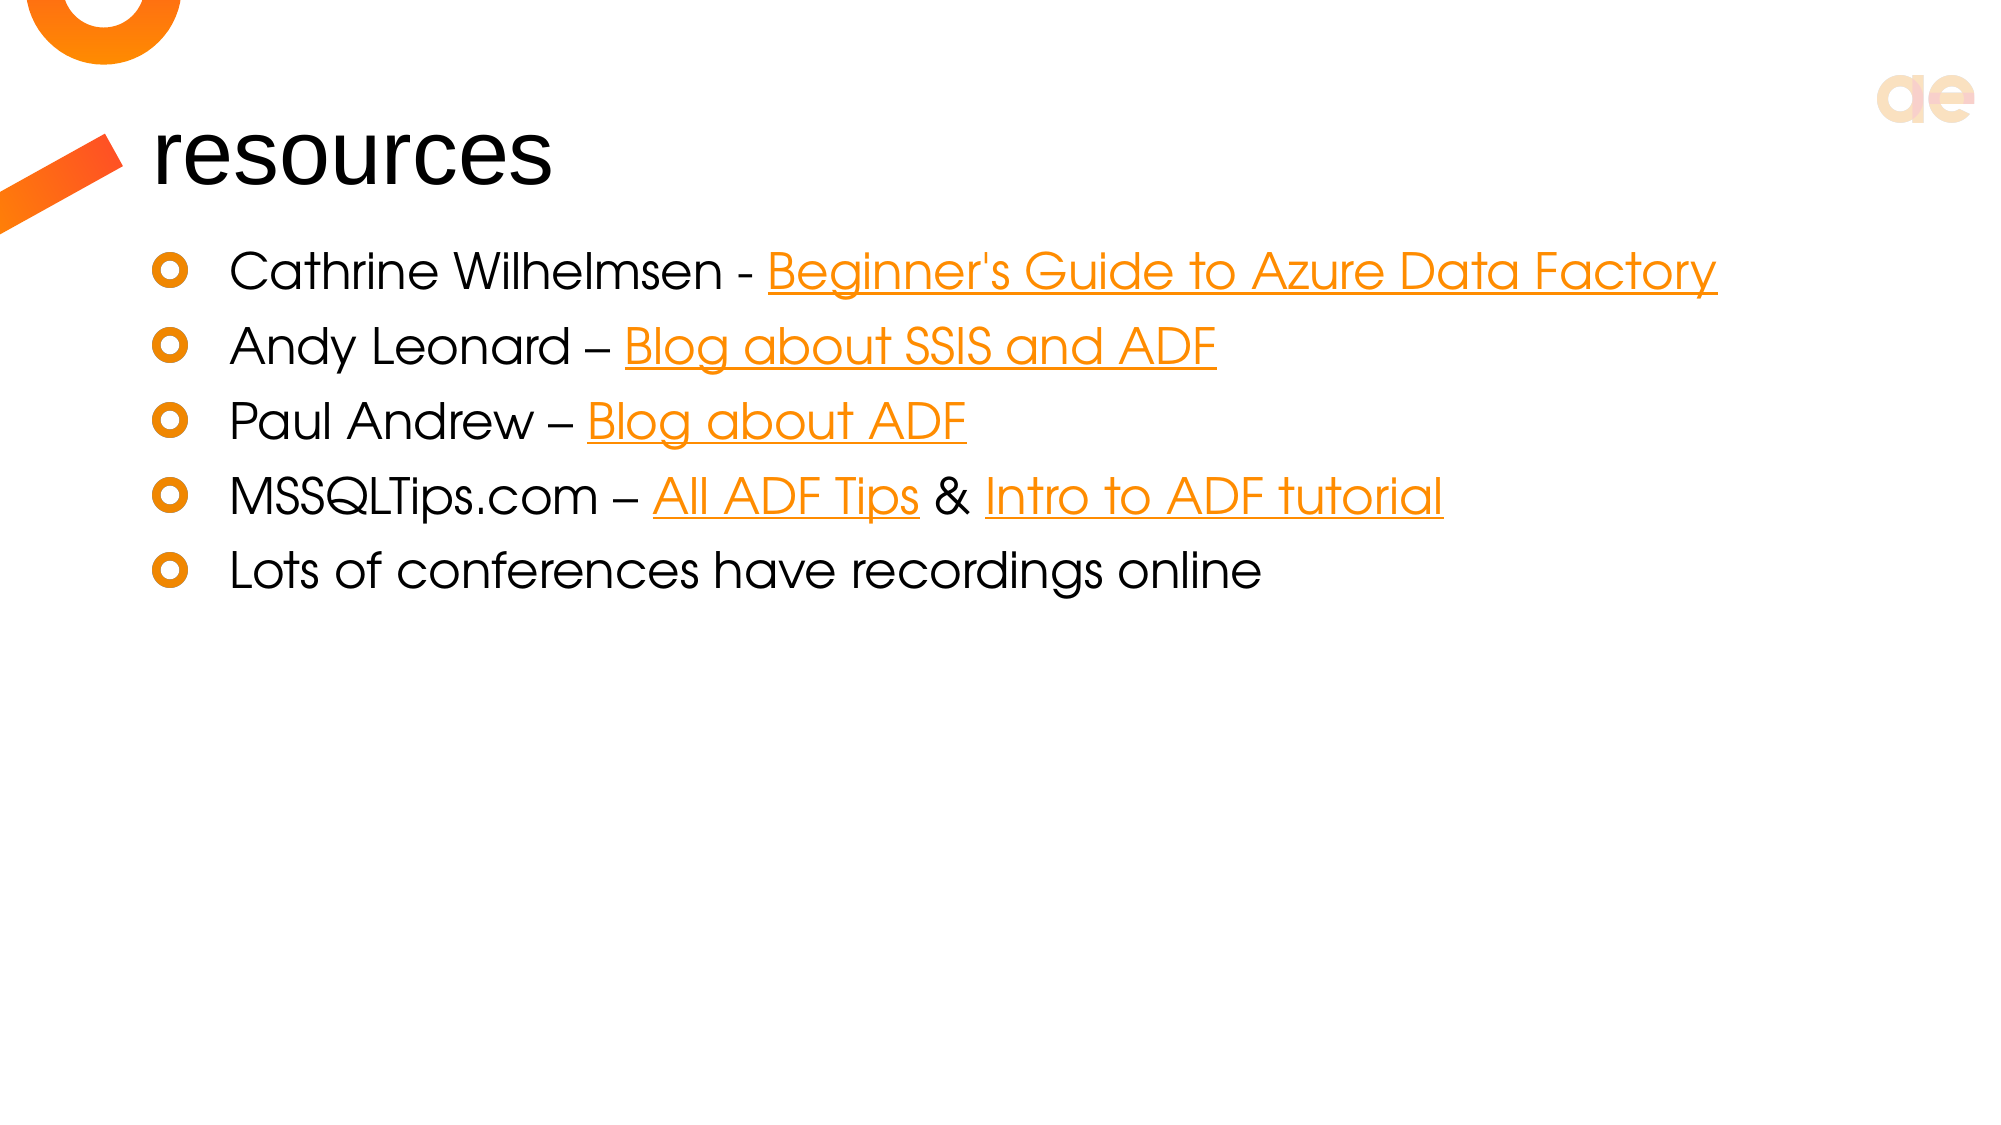

# resources
Cathrine Wilhelmsen - Beginner's Guide to Azure Data Factory
Andy Leonard – Blog about SSIS and ADF
Paul Andrew – Blog about ADF
MSSQLTips.com – All ADF Tips & Intro to ADF tutorial
Lots of conferences have recordings online